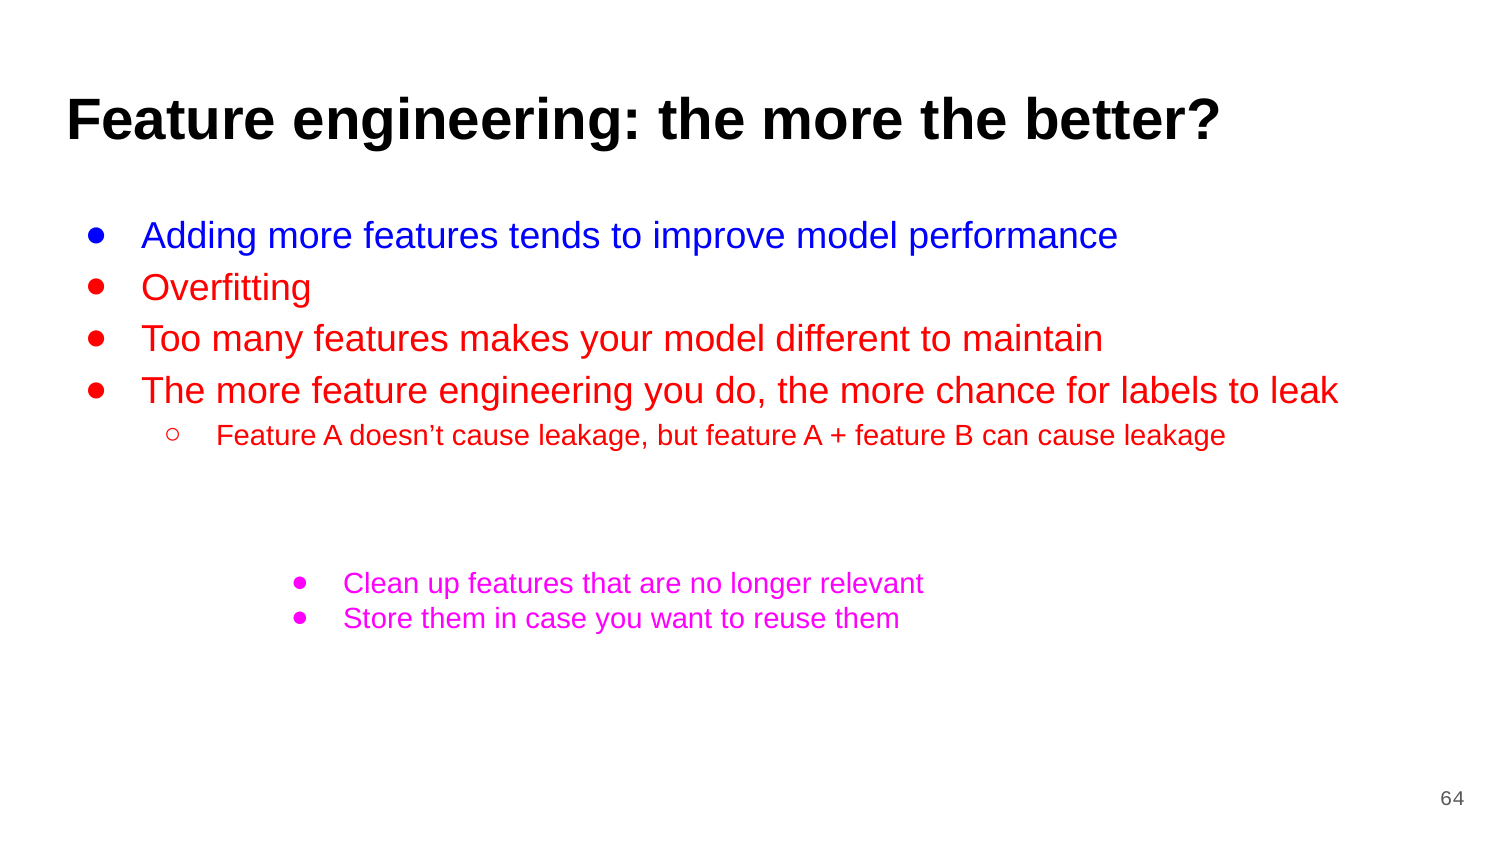

# Feature engineering: the more the better?
Adding more features tends to improve model performance
Overfitting
Too many features makes your model different to maintain
The more feature engineering you do, the more chance for labels to leak
Feature A doesn’t cause leakage, but feature A + feature B can cause leakage
Clean up features that are no longer relevant
Store them in case you want to reuse them
64